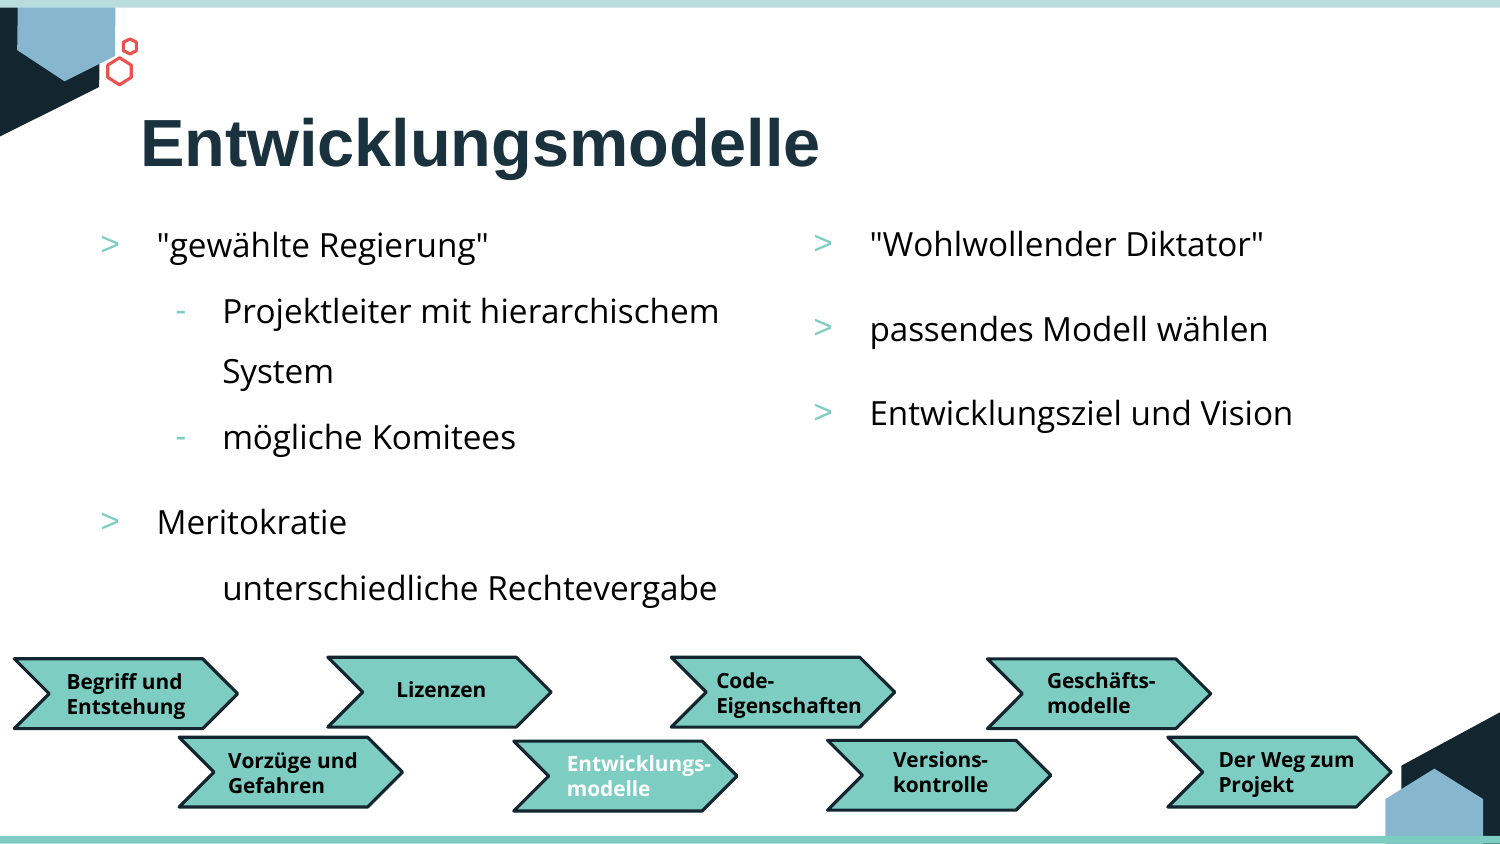

# Entwicklungsmodelle
"Wohlwollender Diktator"
passendes Modell wählen
Entwicklungsziel und Vision

"gewählte Regierung"
Projektleiter mit hierarchischem System
mögliche Komitees
Meritokratie
unterschiedliche Rechtevergabe

Code-
Eigenschaften
Geschäfts-
modelle
Begriff und Entstehung
Lizenzen

Der Weg zum
Projekt
Versions-
kontrolle
Vorzüge und Gefahren

Entwicklungs-
modelle